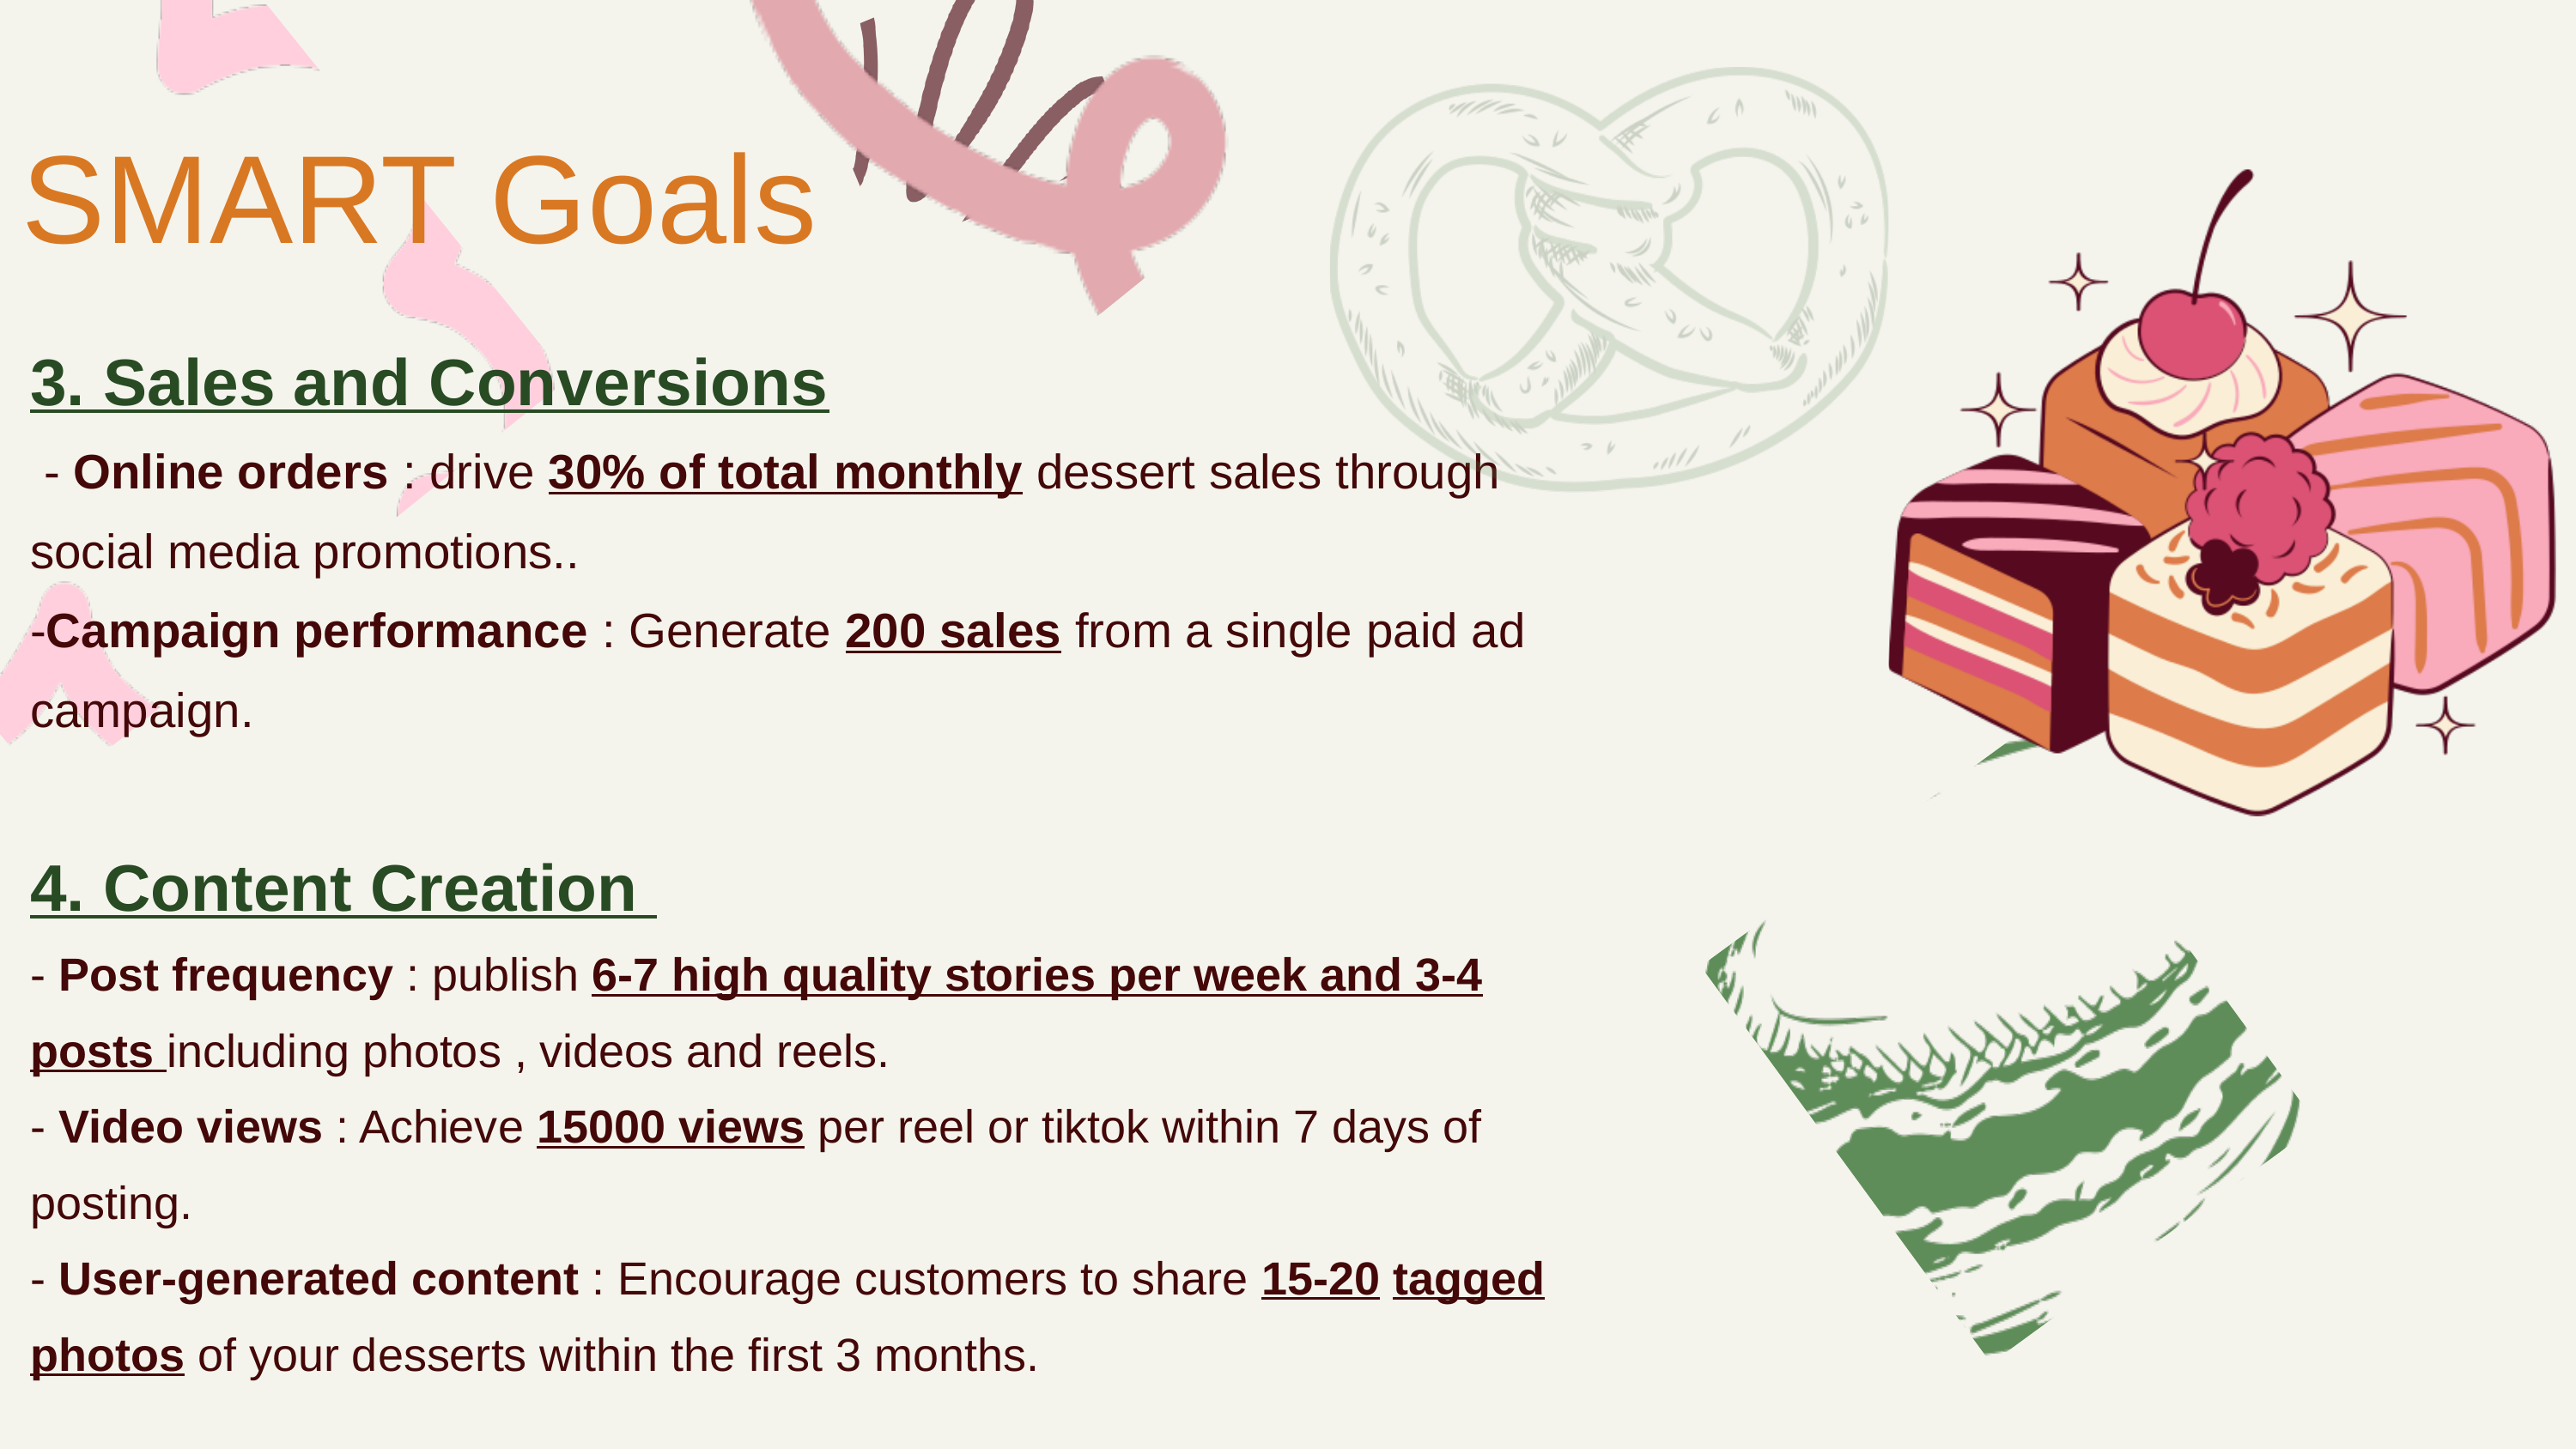

SMART Goals

3. Sales and Conversions
 - Online orders : drive 30% of total monthly dessert sales through social media promotions..
-Campaign performance : Generate 200 sales from a single paid ad campaign.

4. Content Creation
- Post frequency : publish 6-7 high quality stories per week and 3-4 posts including photos , videos and reels.
- Video views : Achieve 15000 views per reel or tiktok within 7 days of posting.
- User-generated content : Encourage customers to share 15-20 tagged photos of your desserts within the first 3 months.